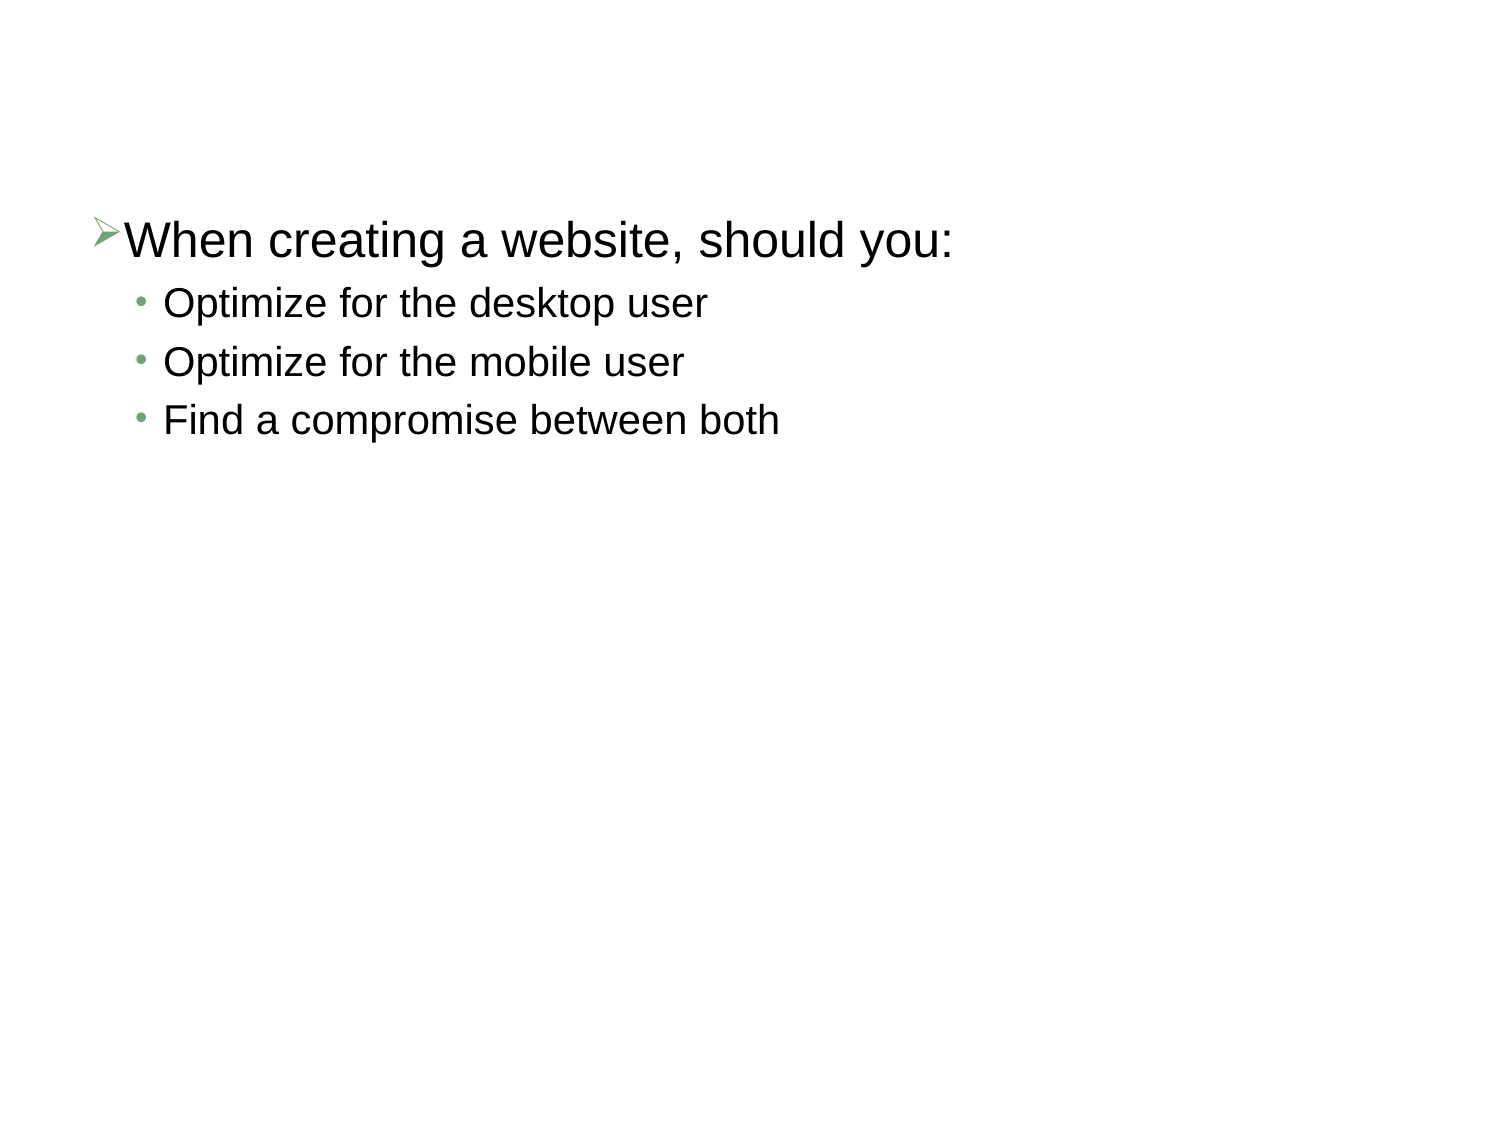

When creating a website, should you:
Optimize for the desktop user
Optimize for the mobile user
Find a compromise between both